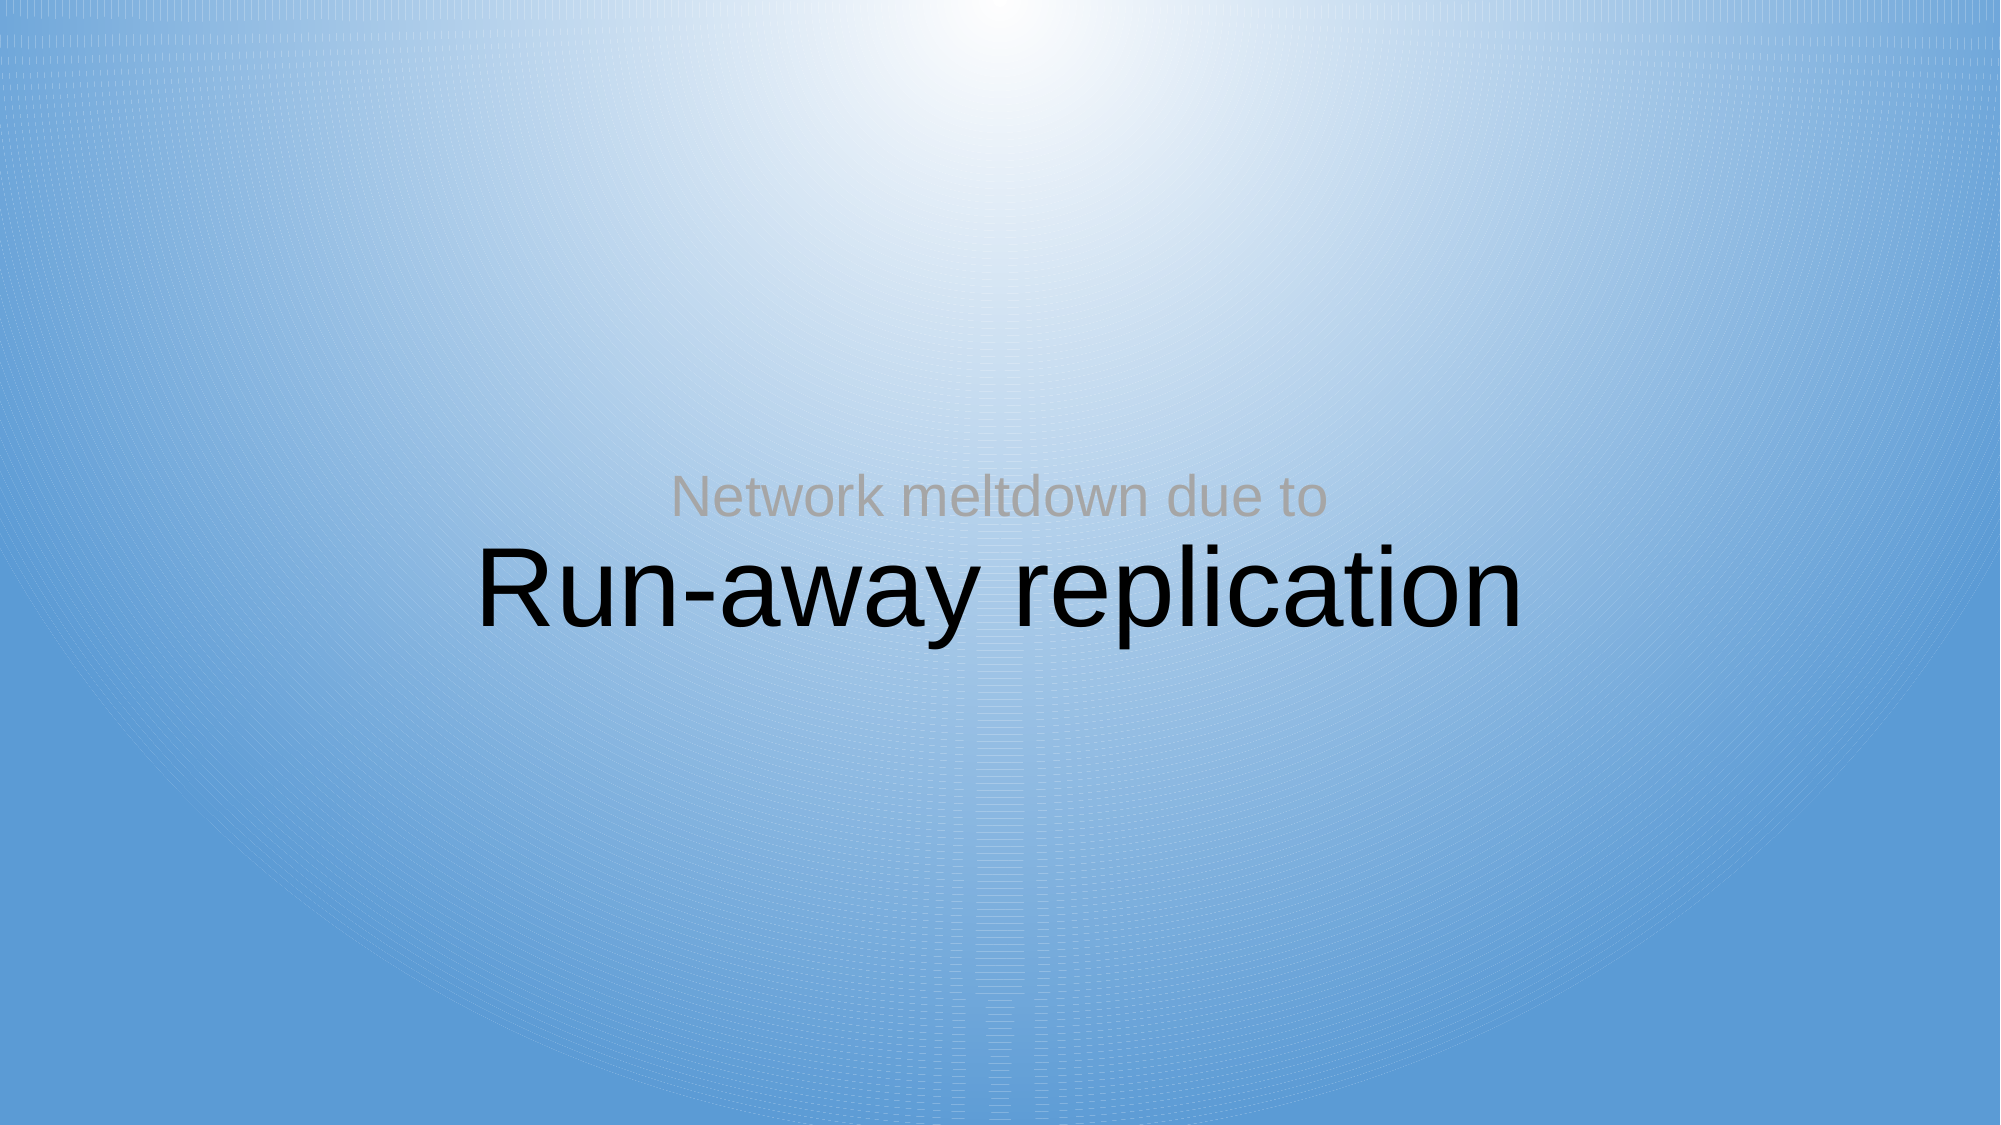

# Network meltdown due to Run-away replication